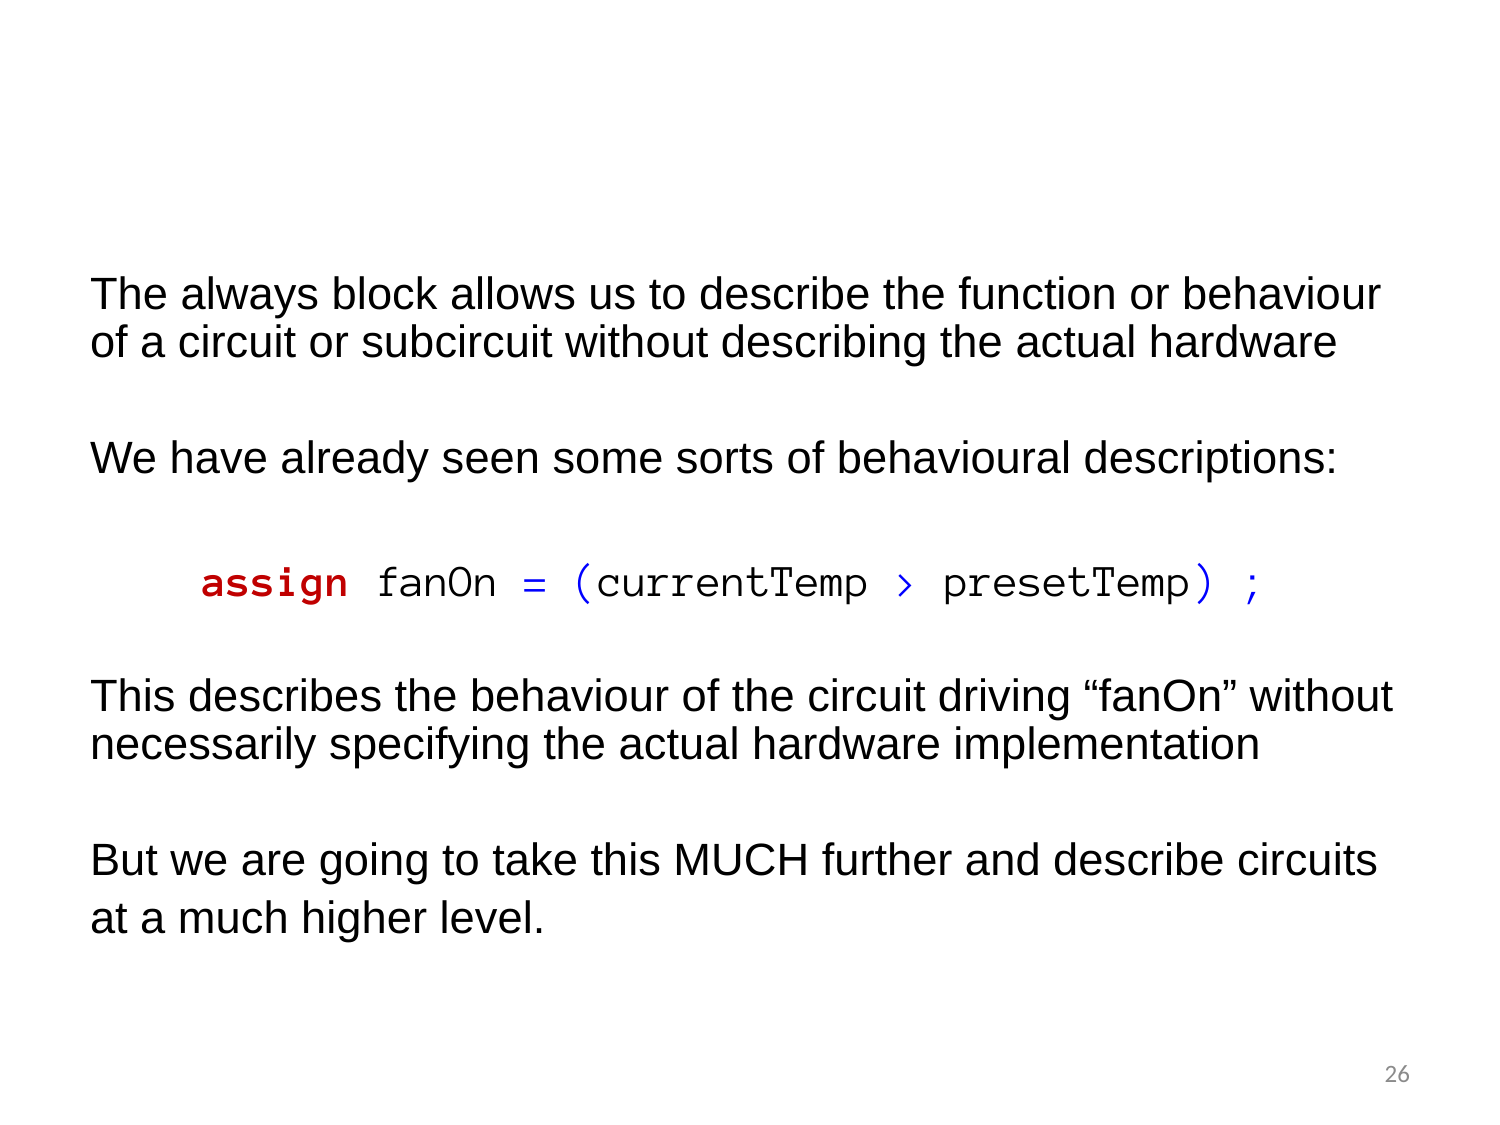

#
The always block allows us to describe the function or behaviour of a circuit or subcircuit without describing the actual hardware

We have already seen some sorts of behavioural descriptions:

         assign fanOn = (currentTemp > presetTemp) ;

This describes the behaviour of the circuit driving “fanOn” without necessarily specifying the actual hardware implementation

But we are going to take this MUCH further and describe circuits
at a much higher level.

26